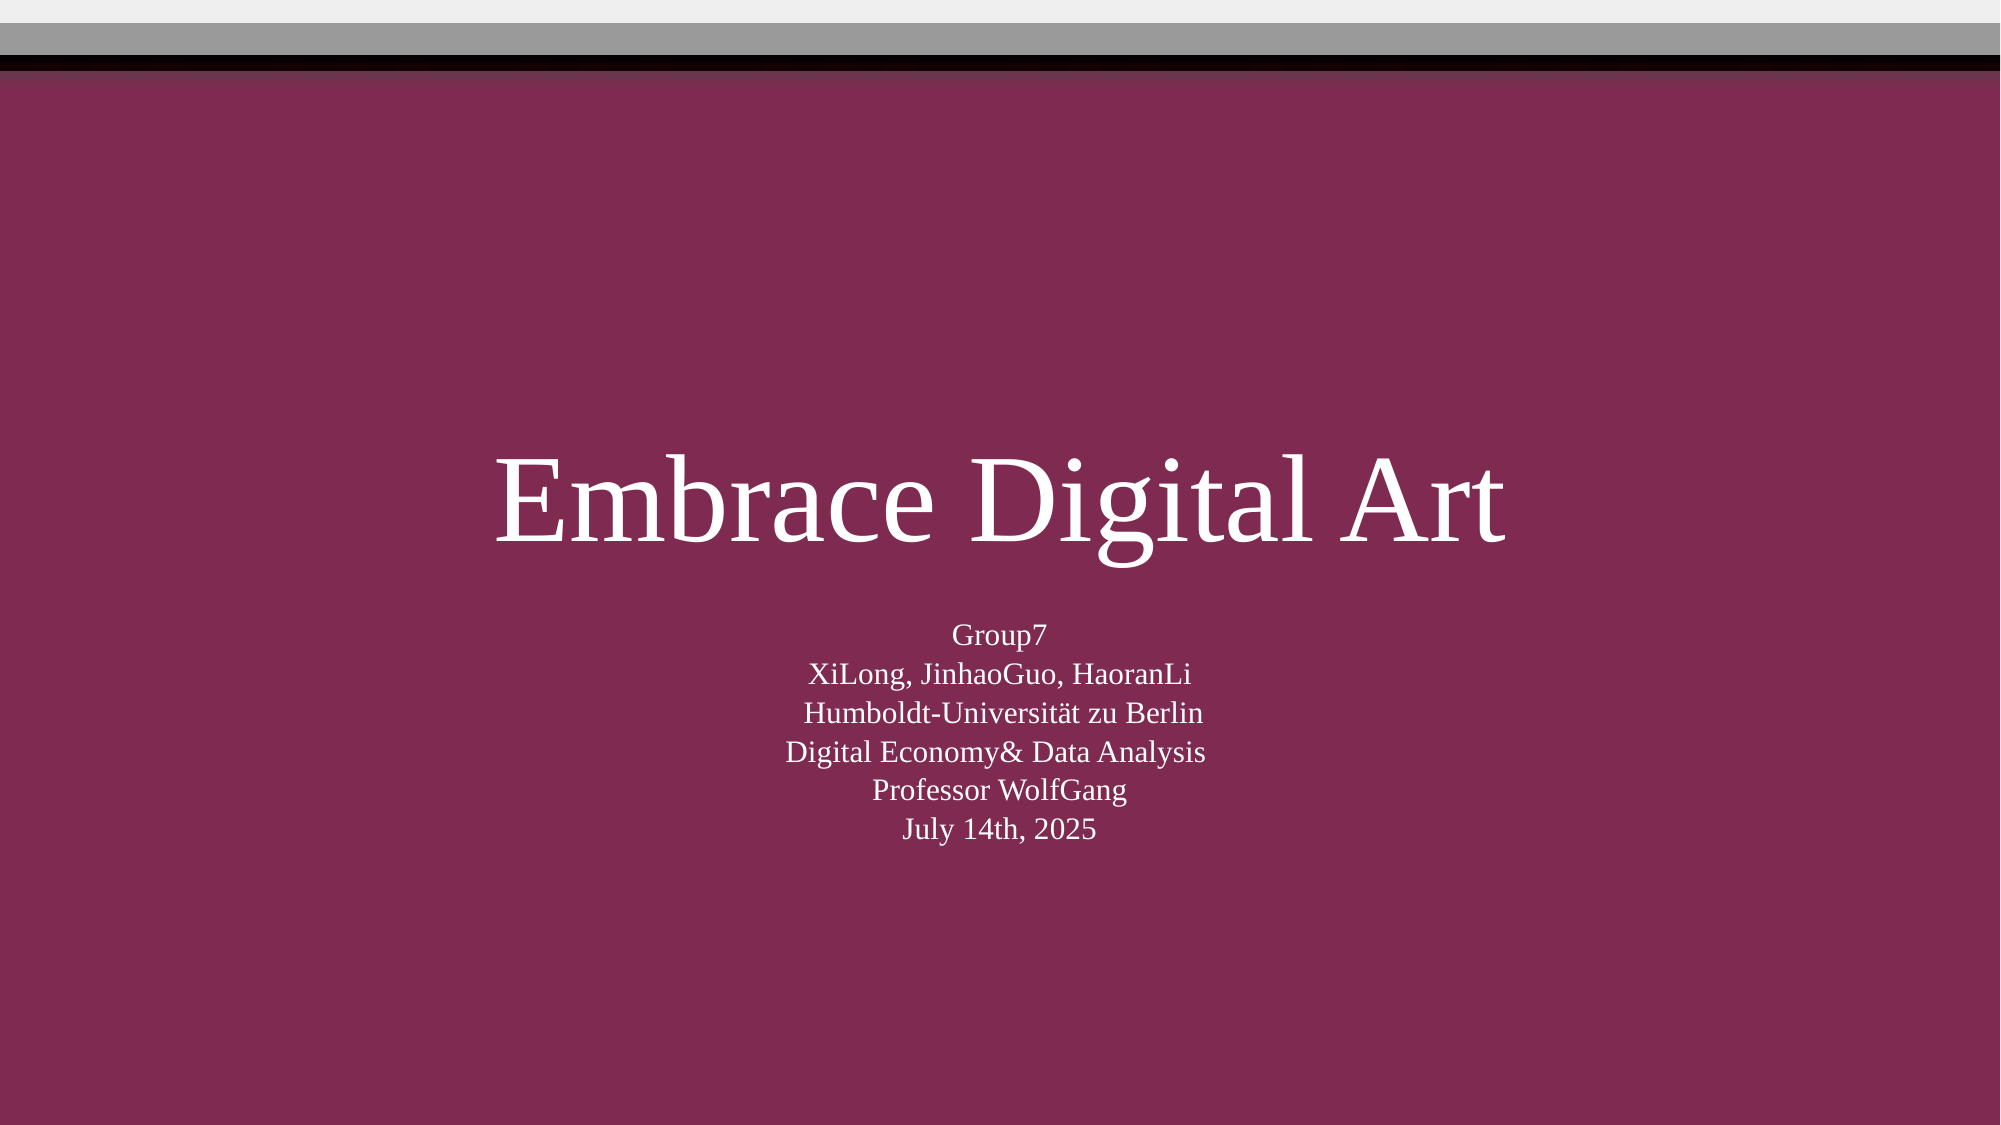

# Embrace Digital Art

Group7
XiLong, JinhaoGuo, HaoranLi
 Humboldt-Universität zu Berlin
Digital Economy& Data Analysis
Professor WolfGang
July 14th, 2025